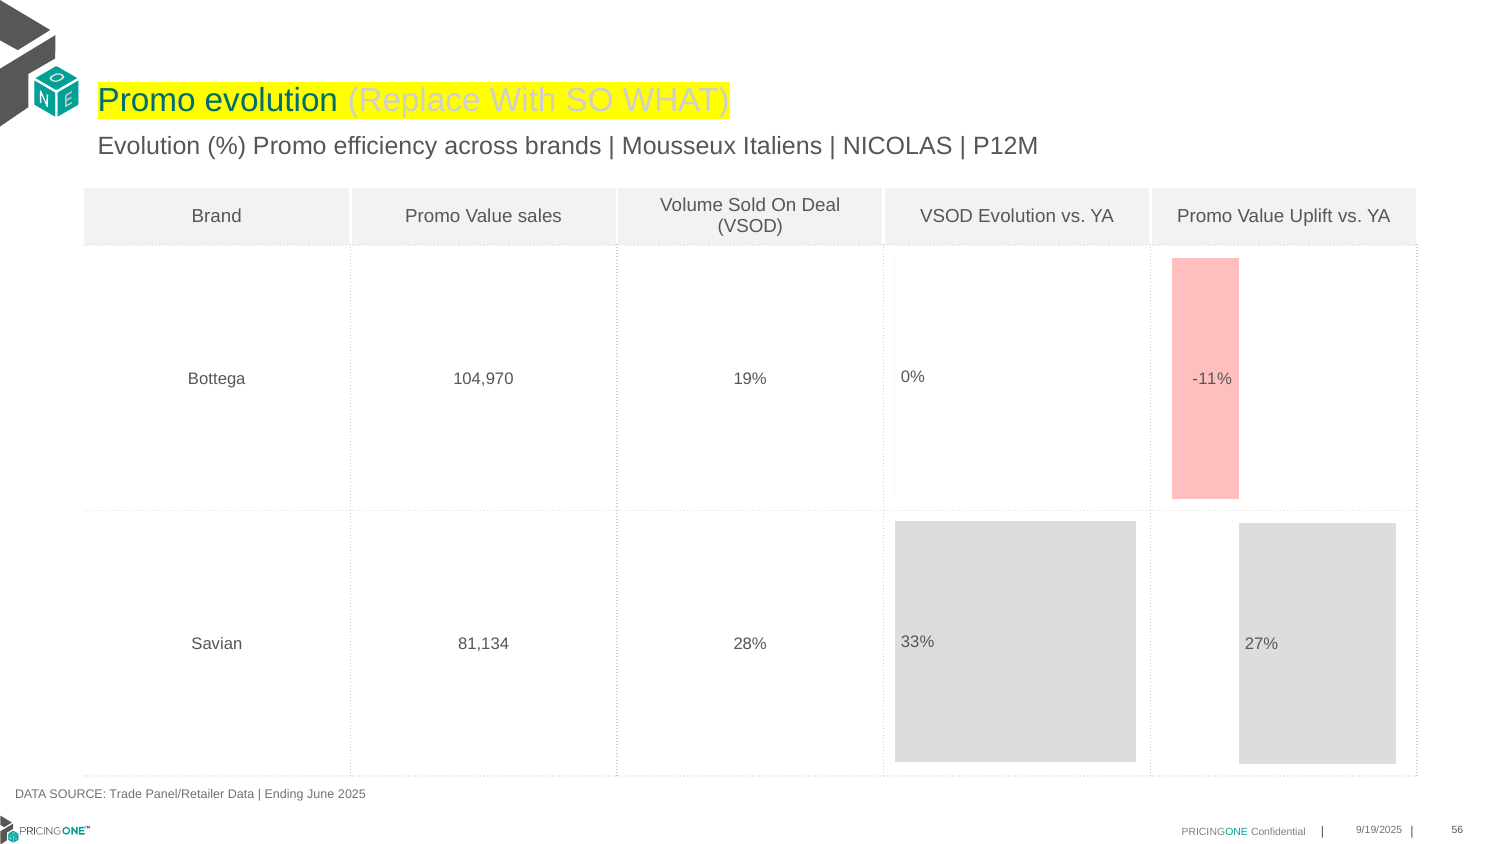

# Promo evolution (Replace With SO WHAT)
Evolution (%) Promo efficiency across brands | Mousseux Italiens | NICOLAS | P12M
| Brand | Promo Value sales | Volume Sold On Deal (VSOD) | VSOD Evolution vs. YA | Promo Value Uplift vs. YA |
| --- | --- | --- | --- | --- |
| Bottega | 104,970 | 19% |  |  |
| Savian | 81,134 | 28% |  |  |

### Chart

| Category | VSOD Evaluation vs YA |
|---|---|
| Bottega | 0.0 |
| Savian | 0.33299999999999996 |

### Chart

| Category | Promo Value Uplift vs YA |
|---|---|
| Bottega | -0.11282408149515799 |
| Savian | 0.2682978219173031 |
DATA SOURCE: Trade Panel/Retailer Data | Ending June 2025

9/19/2025
56